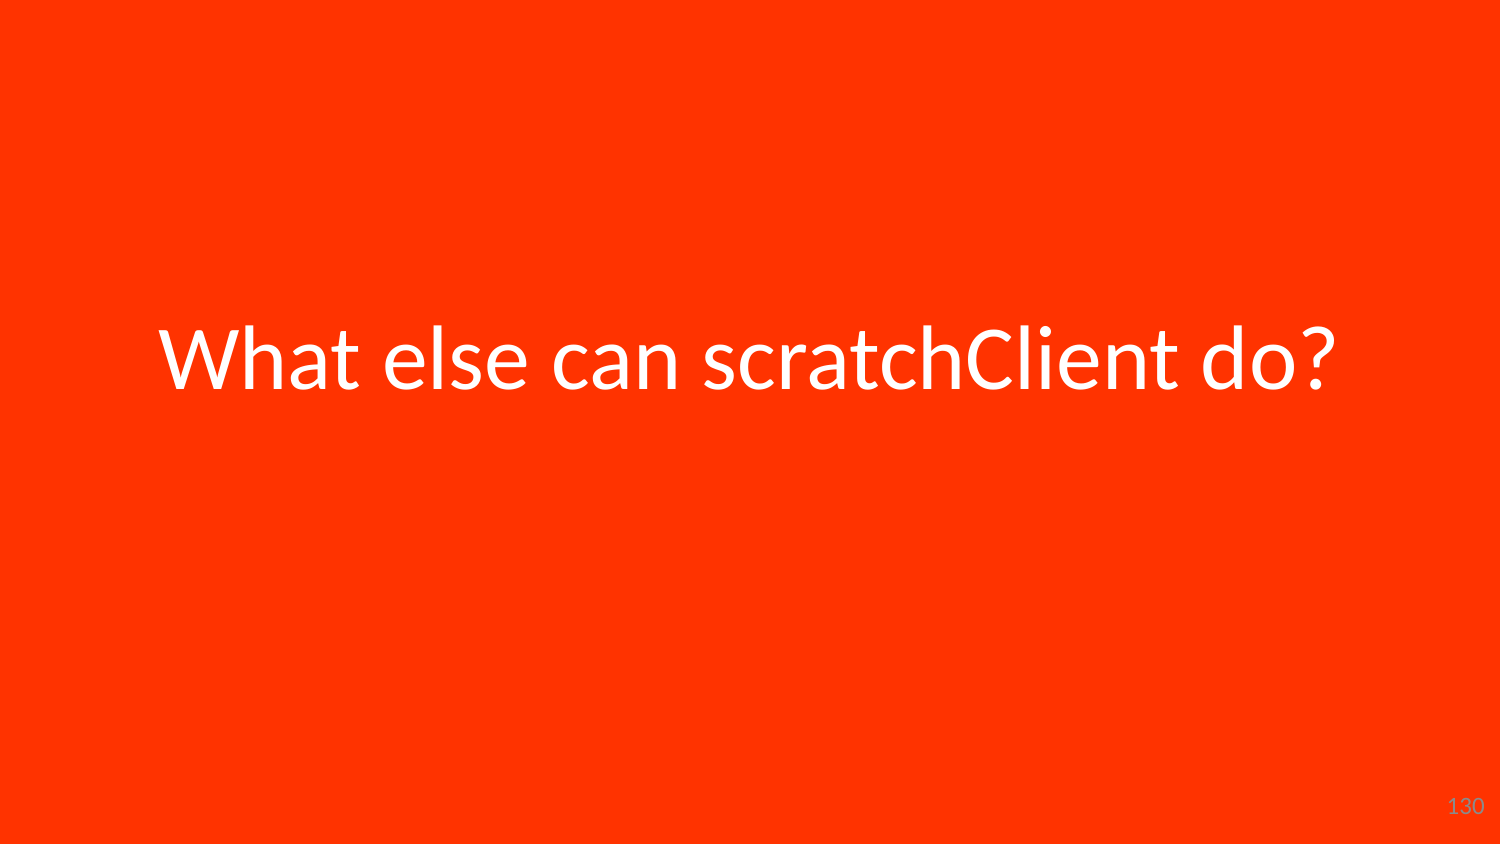

# What else can scratchClient do?

130